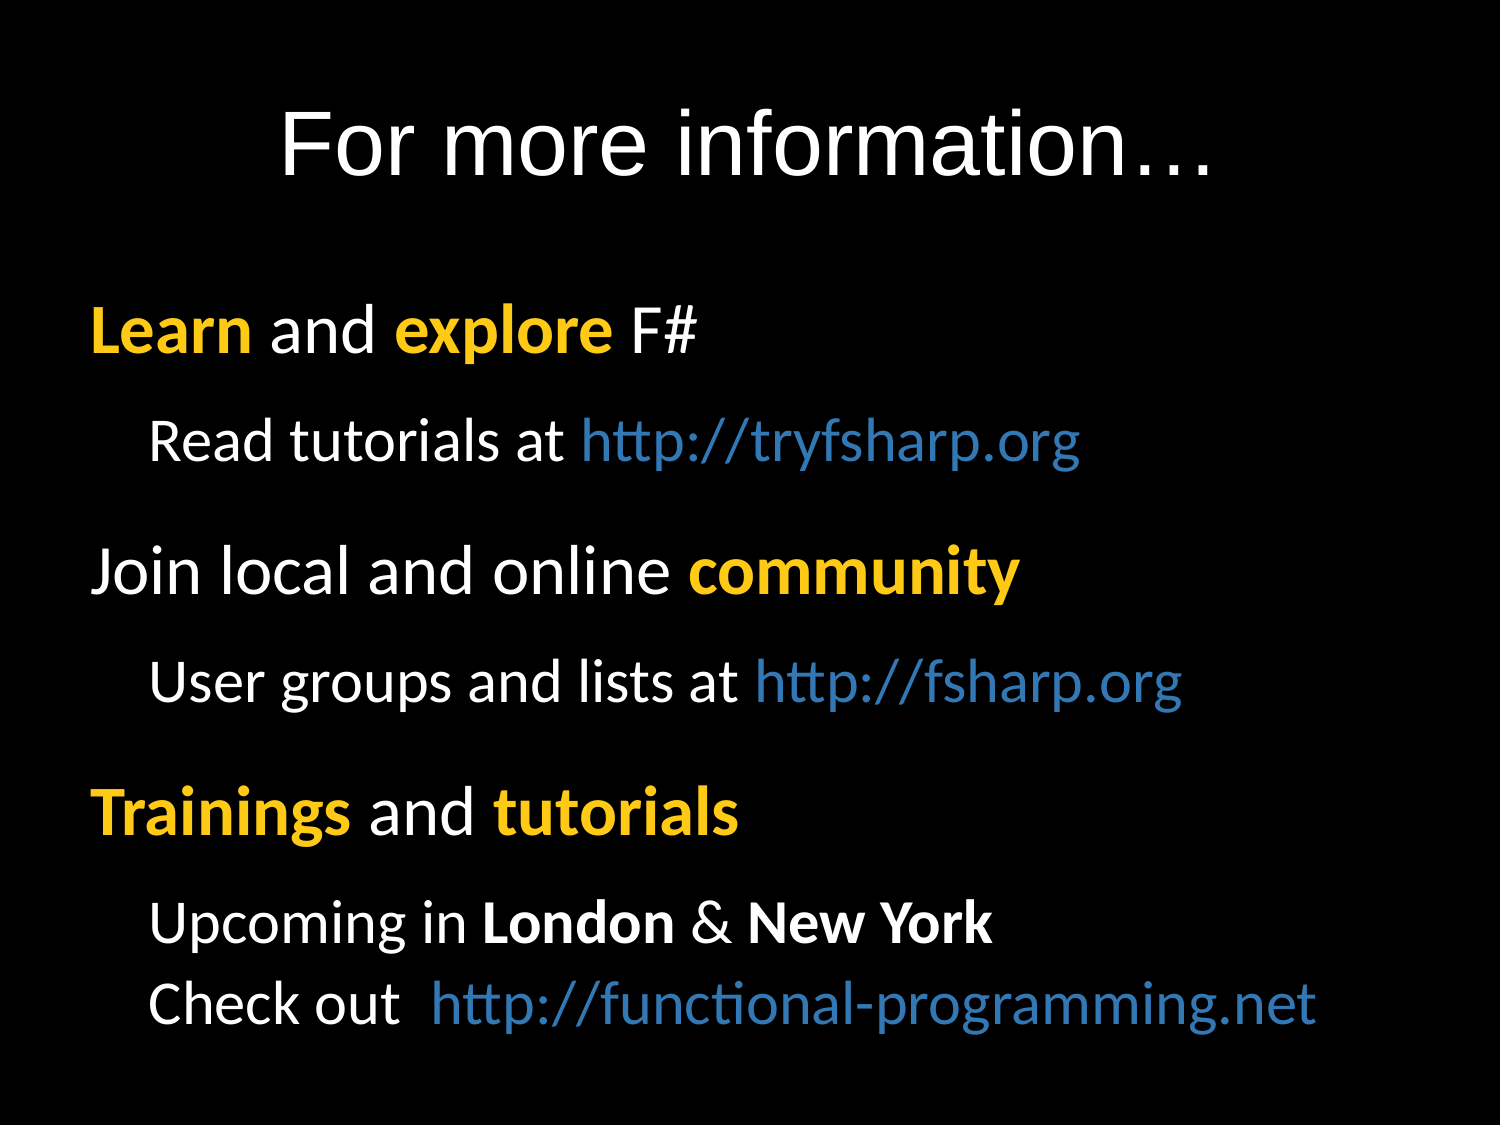

# For more information…
Learn and explore F#
Read tutorials at http://tryfsharp.org
Join local and online community
User groups and lists at http://fsharp.org
Trainings and tutorials
Upcoming in London & New York
Check out  http://functional-programming.net